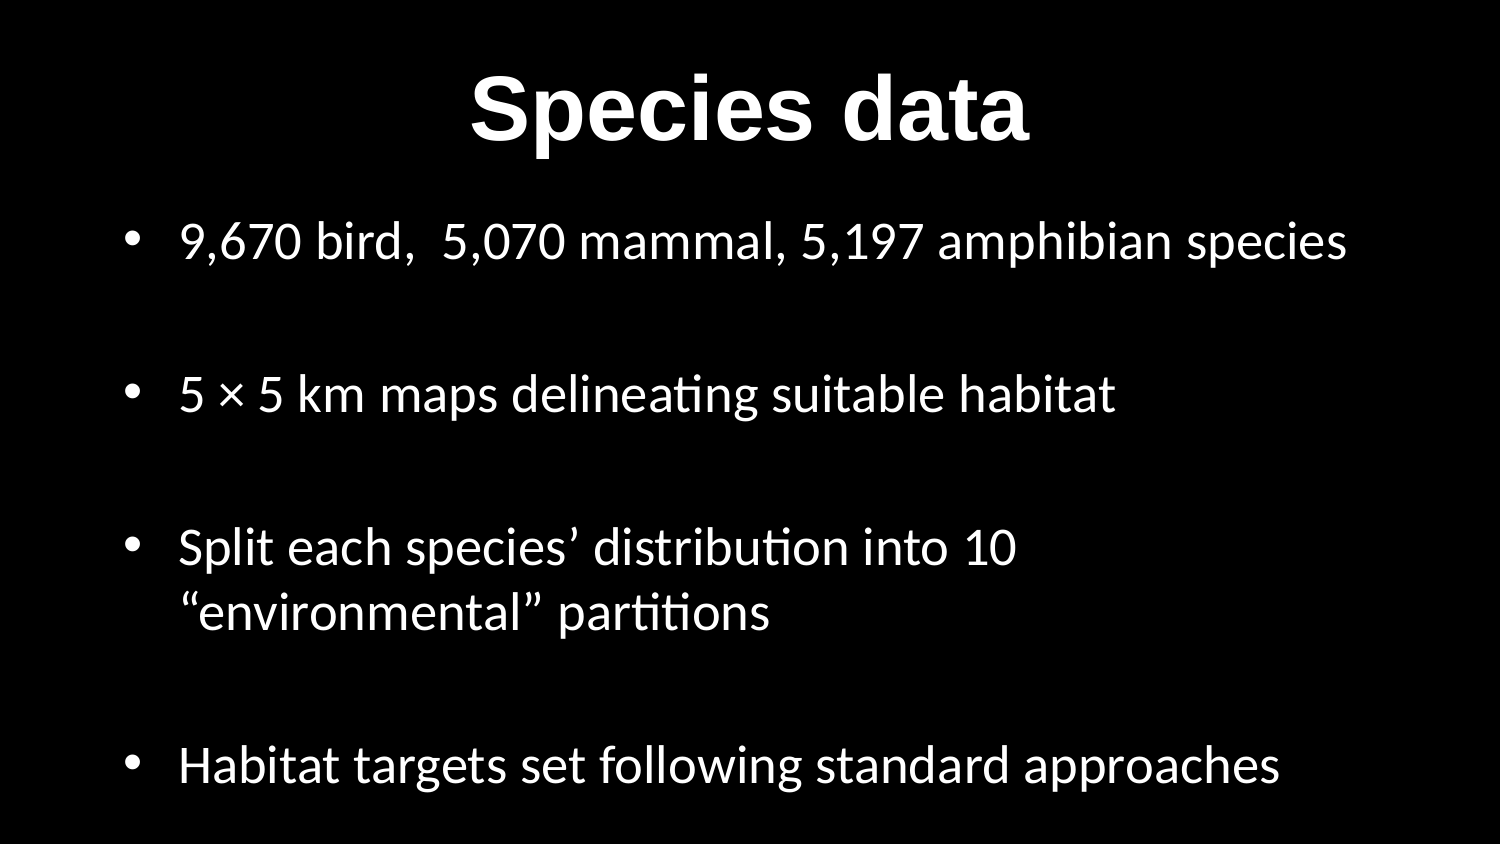

# Species data
9,670 bird,  5,070 mammal, 5,197 amphibian species

5 × 5 km maps delineating suitable habitat

Split each species’ distribution into 10 “environmental” partitions

Habitat targets set following standard approaches